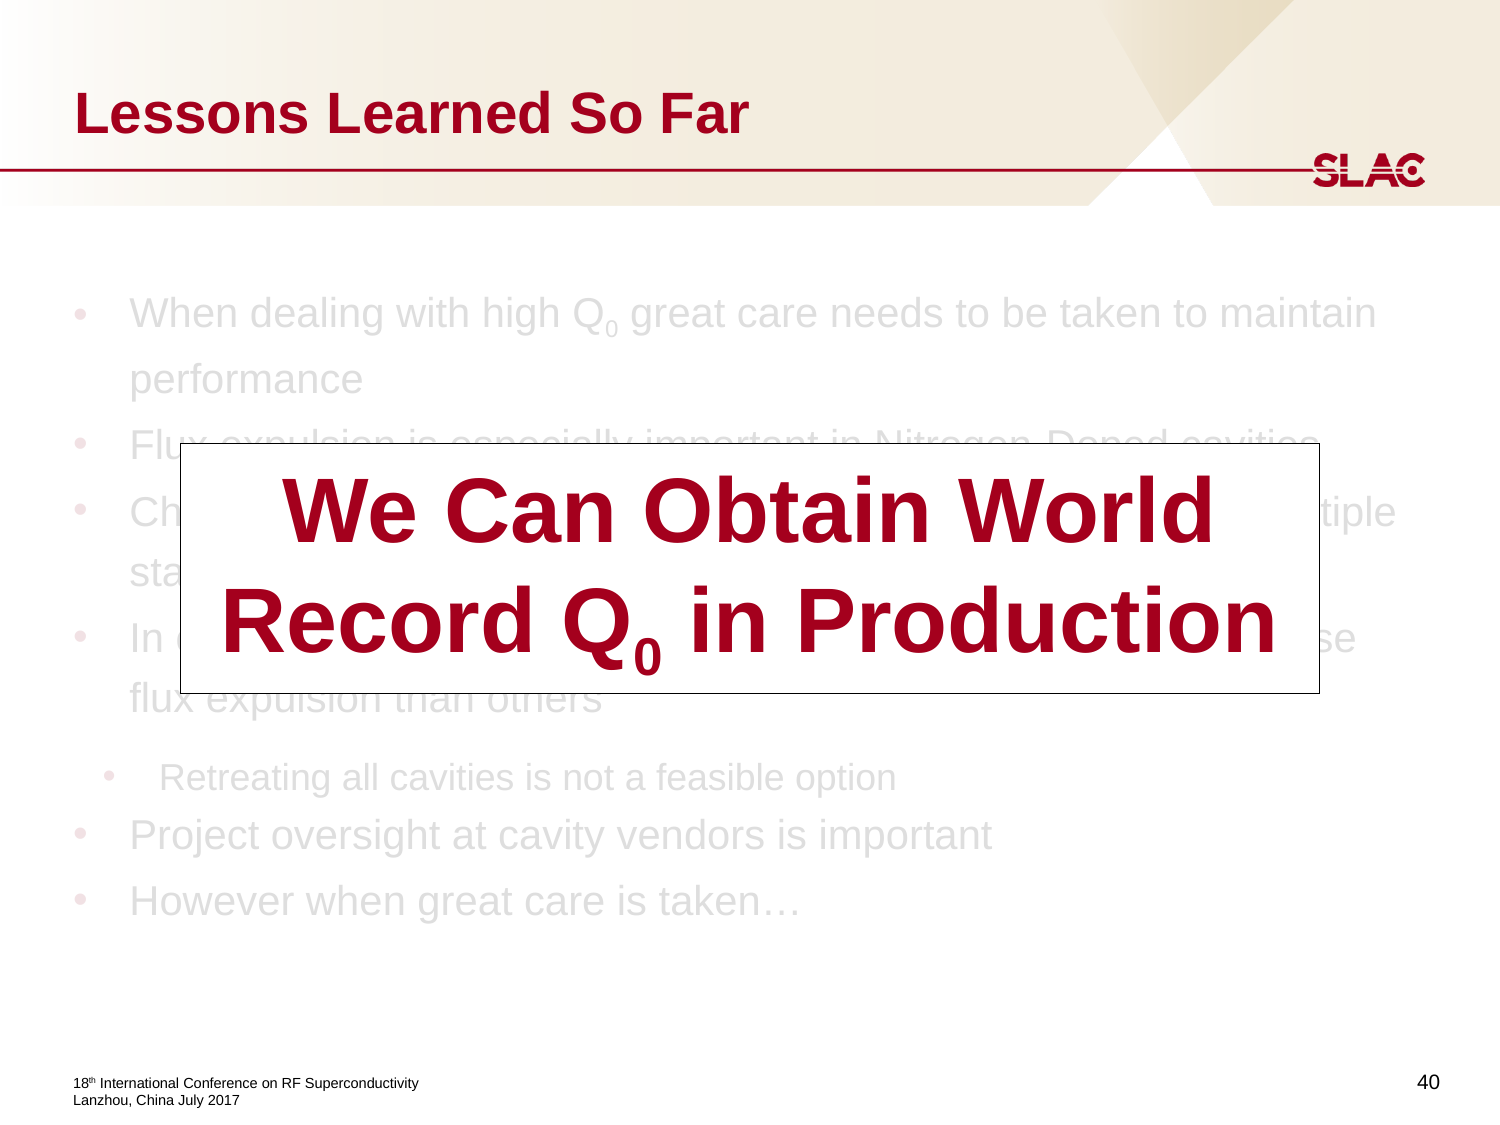

# Lessons Learned So Far

When dealing with high Q0 great care needs to be taken to maintain performance
Flux expulsion is especially important in Nitrogen-Doped cavities
Changes to cavity preparation recipe has been necessary at multiple stages to ensure performance is kept high
In order to meet schedule demands, some cavities will have worse flux expulsion than others
Retreating all cavities is not a feasible option
Project oversight at cavity vendors is important
However when great care is taken…

We Can Obtain World Record Q0 in Production
40
18th International Conference on RF Superconductivity
Lanzhou, China July 2017